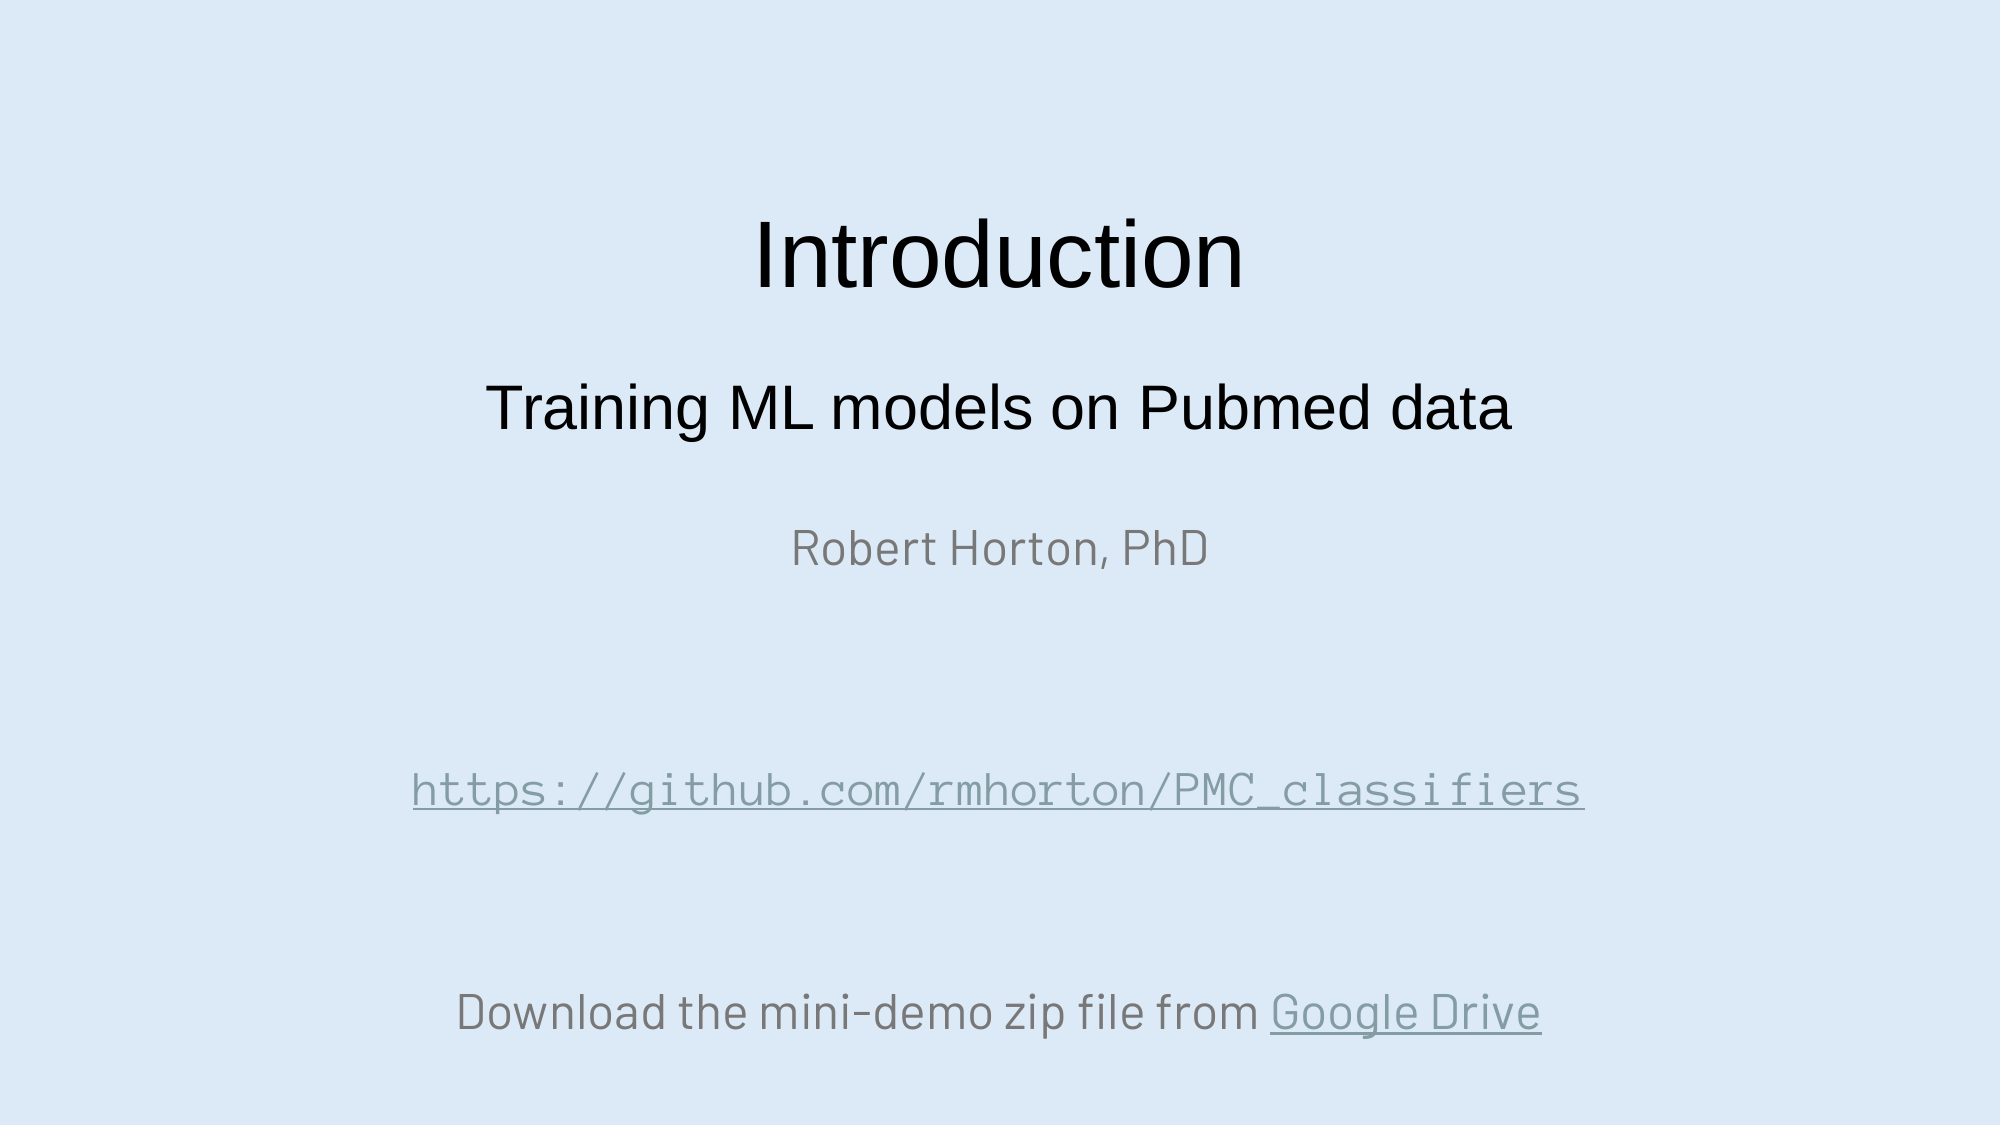

# Introduction Training ML models on Pubmed data
Robert Horton, PhD
https://github.com/rmhorton/PMC_classifiers

Download the mini-demo zip file from Google Drive